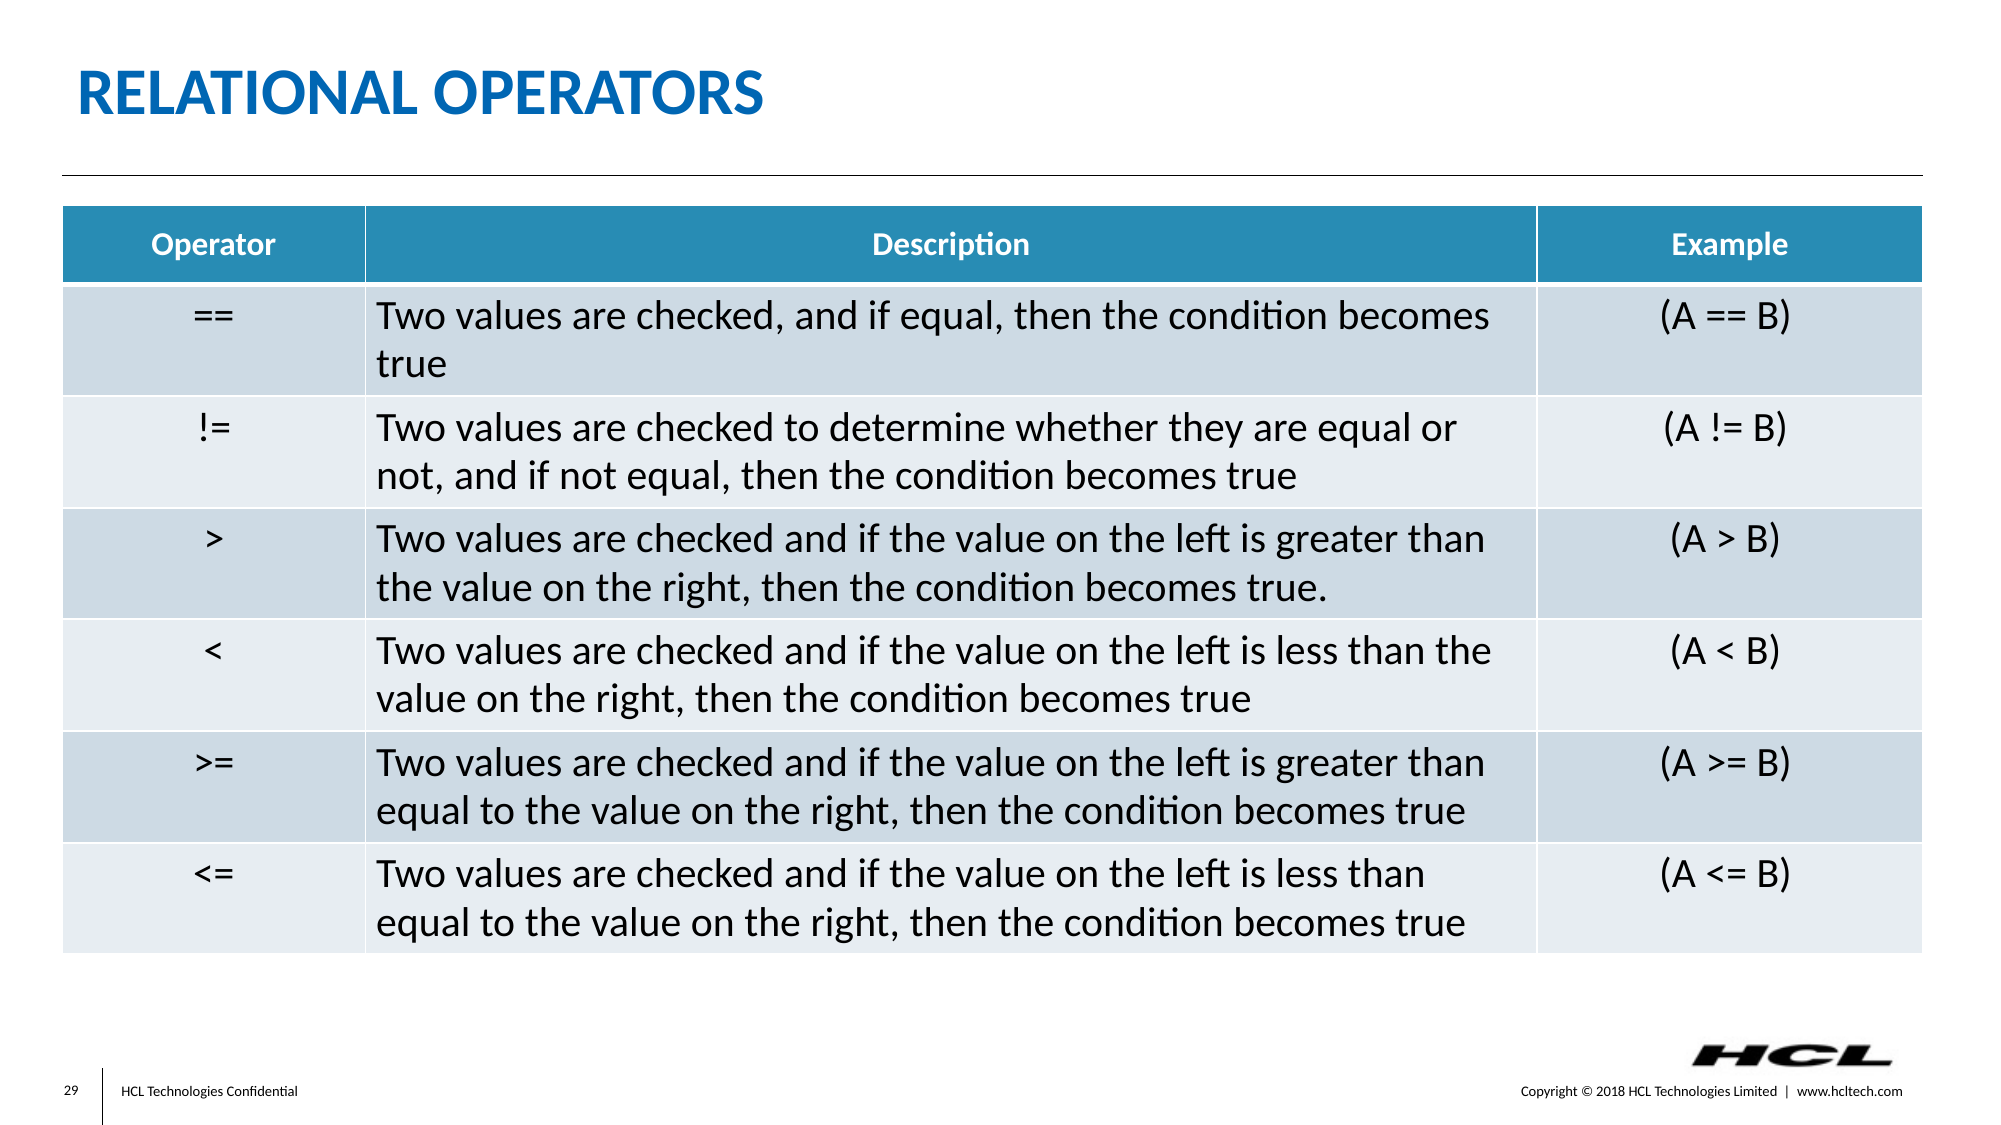

# RELATIONAL OPERATORS
| Operator | Description | Example |
| --- | --- | --- |
| == | Two values are checked, and if equal, then the condition becomes true | (A == B) |
| != | Two values are checked to determine whether they are equal or not, and if not equal, then the condition becomes true | (A != B) |
| > | Two values are checked and if the value on the left is greater than the value on the right, then the condition becomes true. | (A > B) |
| < | Two values are checked and if the value on the left is less than the value on the right, then the condition becomes true | (A < B) |
| >= | Two values are checked and if the value on the left is greater than equal to the value on the right, then the condition becomes true | (A >= B) |
| <= | Two values are checked and if the value on the left is less than equal to the value on the right, then the condition becomes true | (A <= B) |